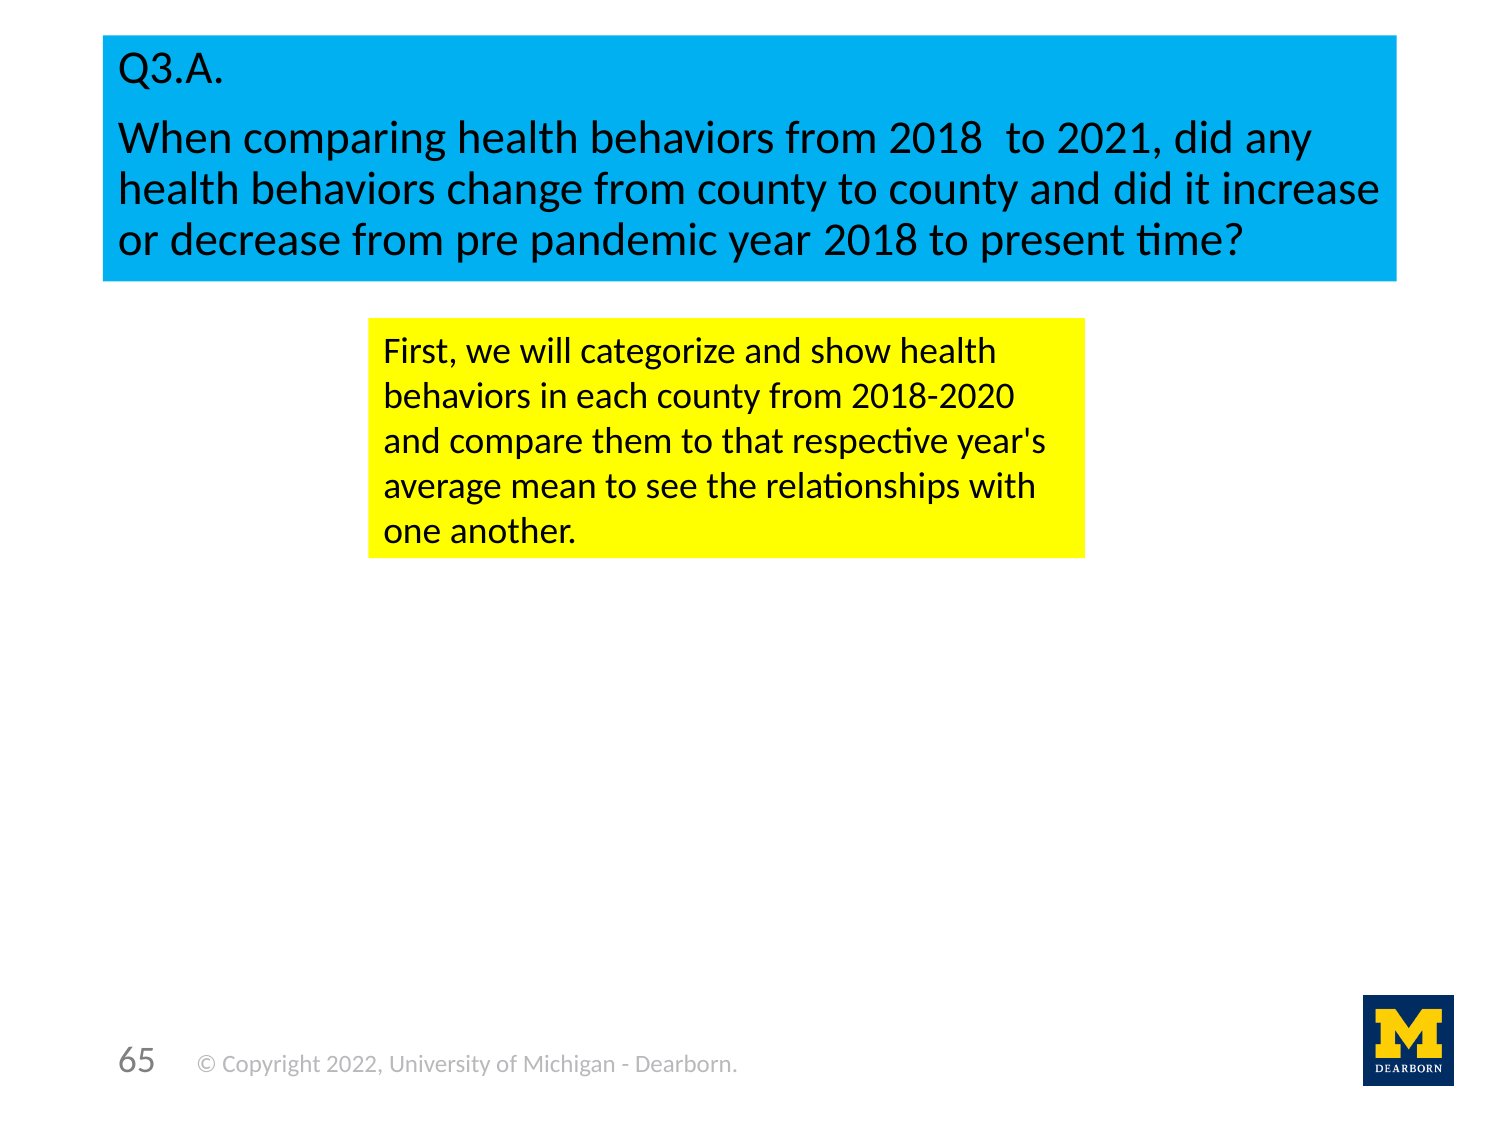

Q3.A.
When comparing health behaviors from 2018  to 2021, did any health behaviors change from county to county and did it increase or decrease from pre pandemic year 2018 to present time?

First, we will categorize and show health behaviors in each county from 2018-2020 and compare them to that respective year's average mean to see the relationships with one another.